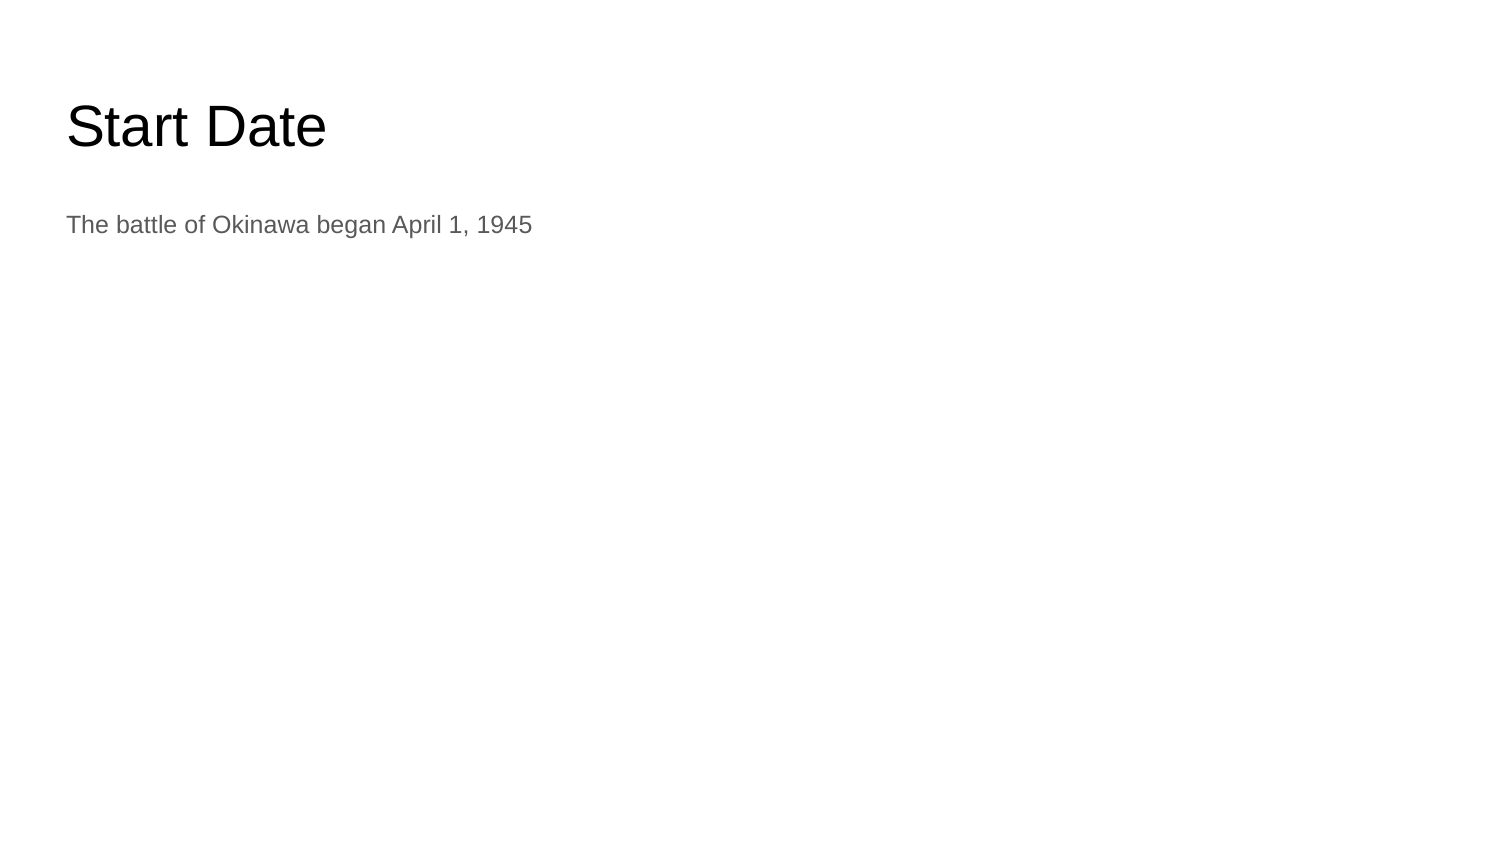

# Start Date
The battle of Okinawa began April 1, 1945